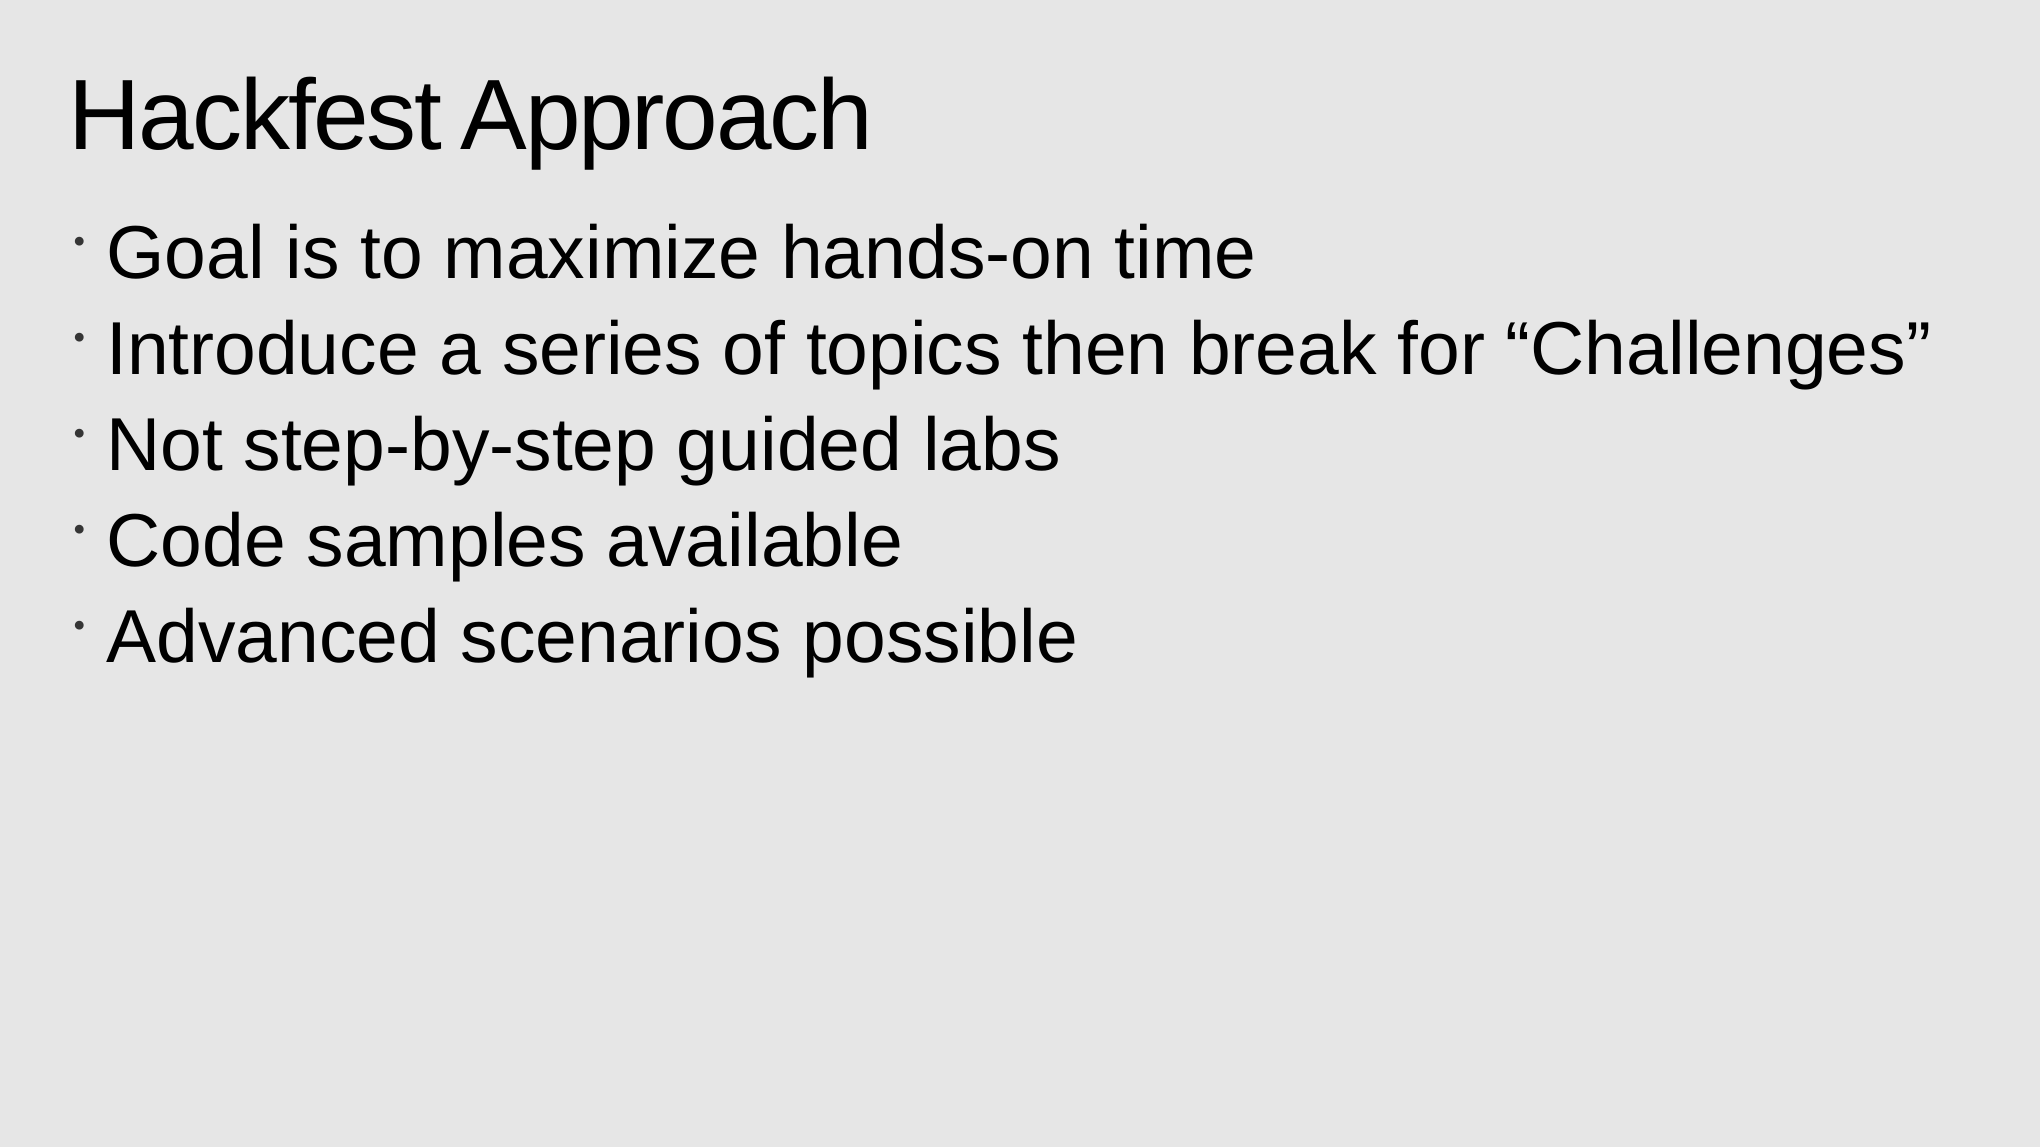

# Hackfest Approach
Goal is to maximize hands-on time
Introduce a series of topics then break for “Challenges”
Not step-by-step guided labs
Code samples available
Advanced scenarios possible